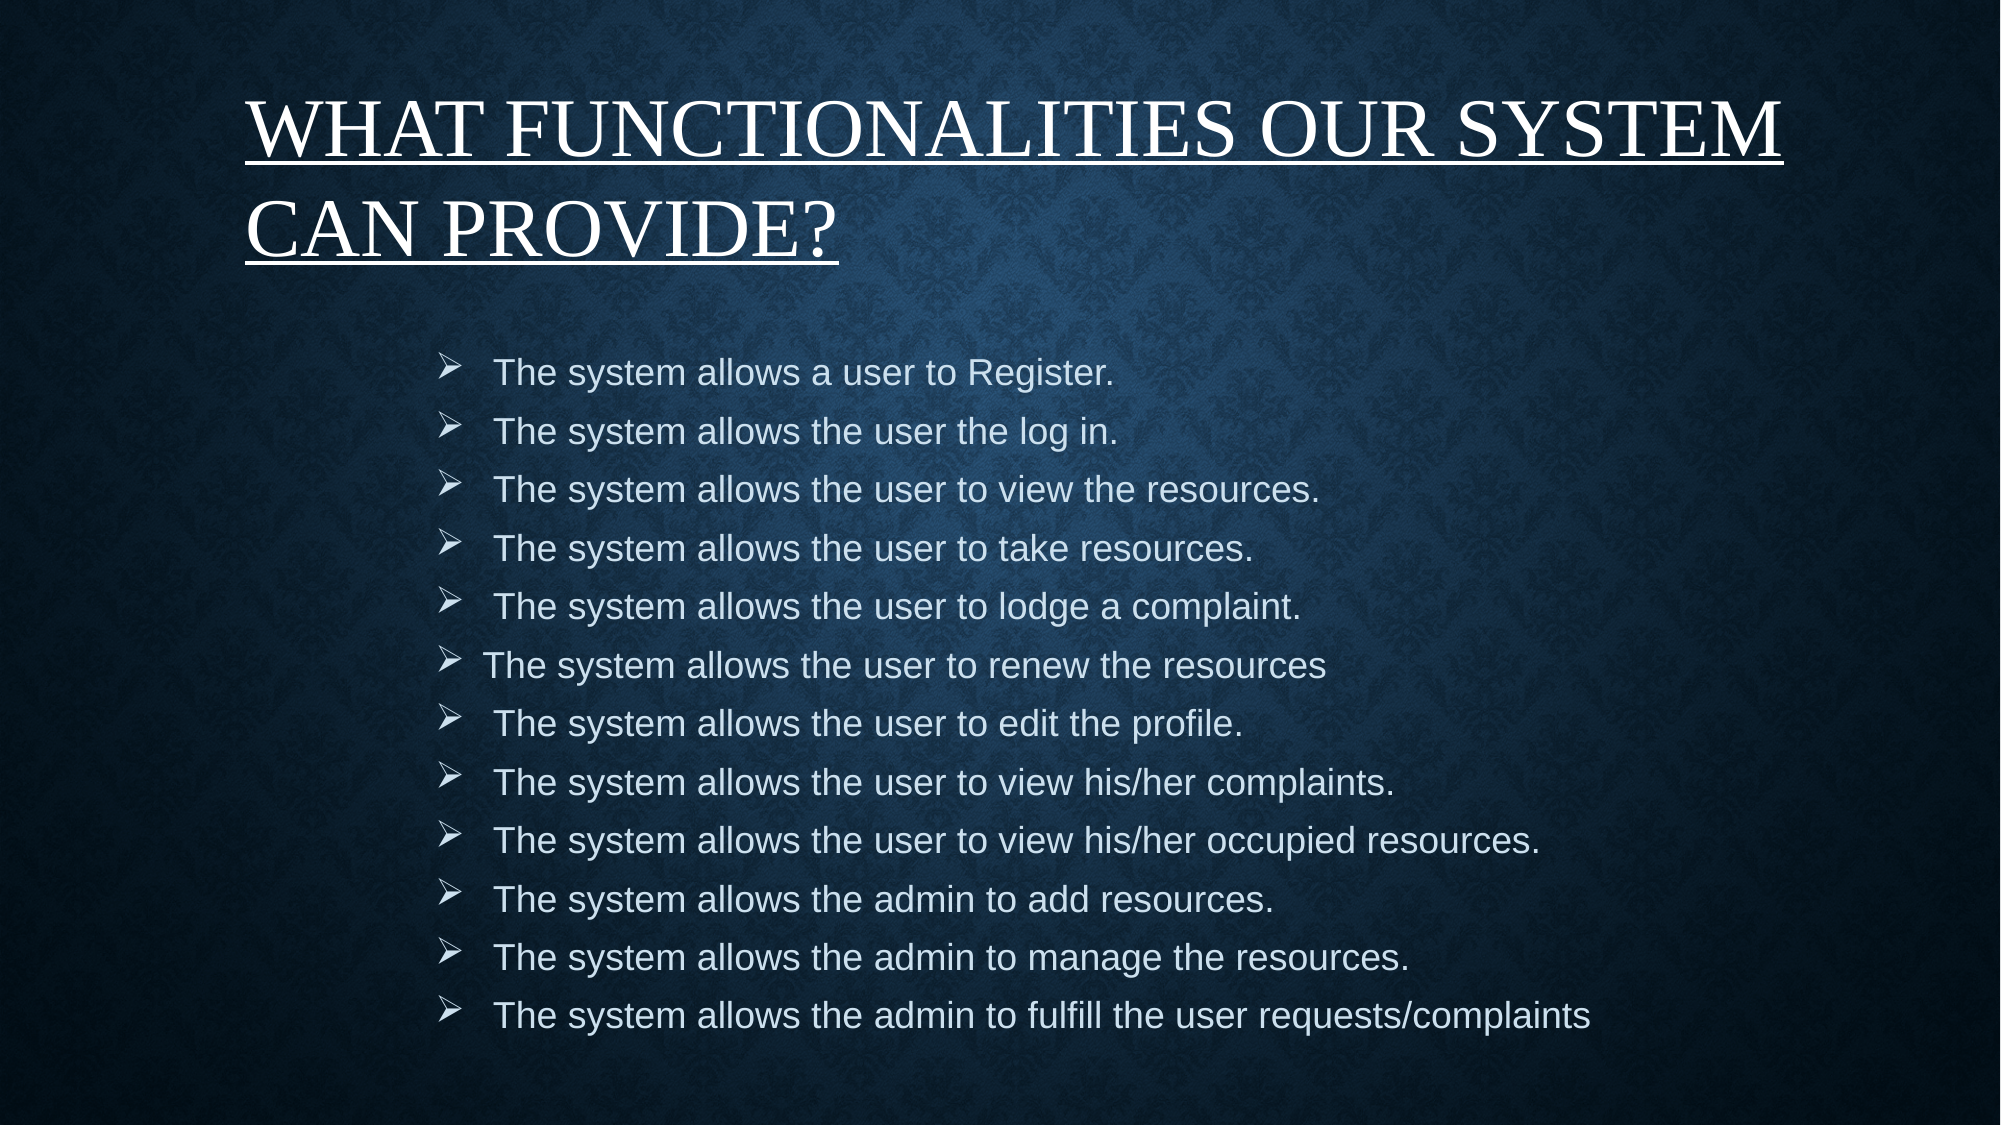

WHAT FUNCTIONALITIES OUR SYSTEM CAN PROVIDE?

 The system allows a user to Register.
 The system allows the user the log in.
 The system allows the user to view the resources.
 The system allows the user to take resources.
 The system allows the user to lodge a complaint.
The system allows the user to renew the resources
 The system allows the user to edit the profile.
 The system allows the user to view his/her complaints.
 The system allows the user to view his/her occupied resources.
 The system allows the admin to add resources.
 The system allows the admin to manage the resources.
 The system allows the admin to fulfill the user requests/complaints